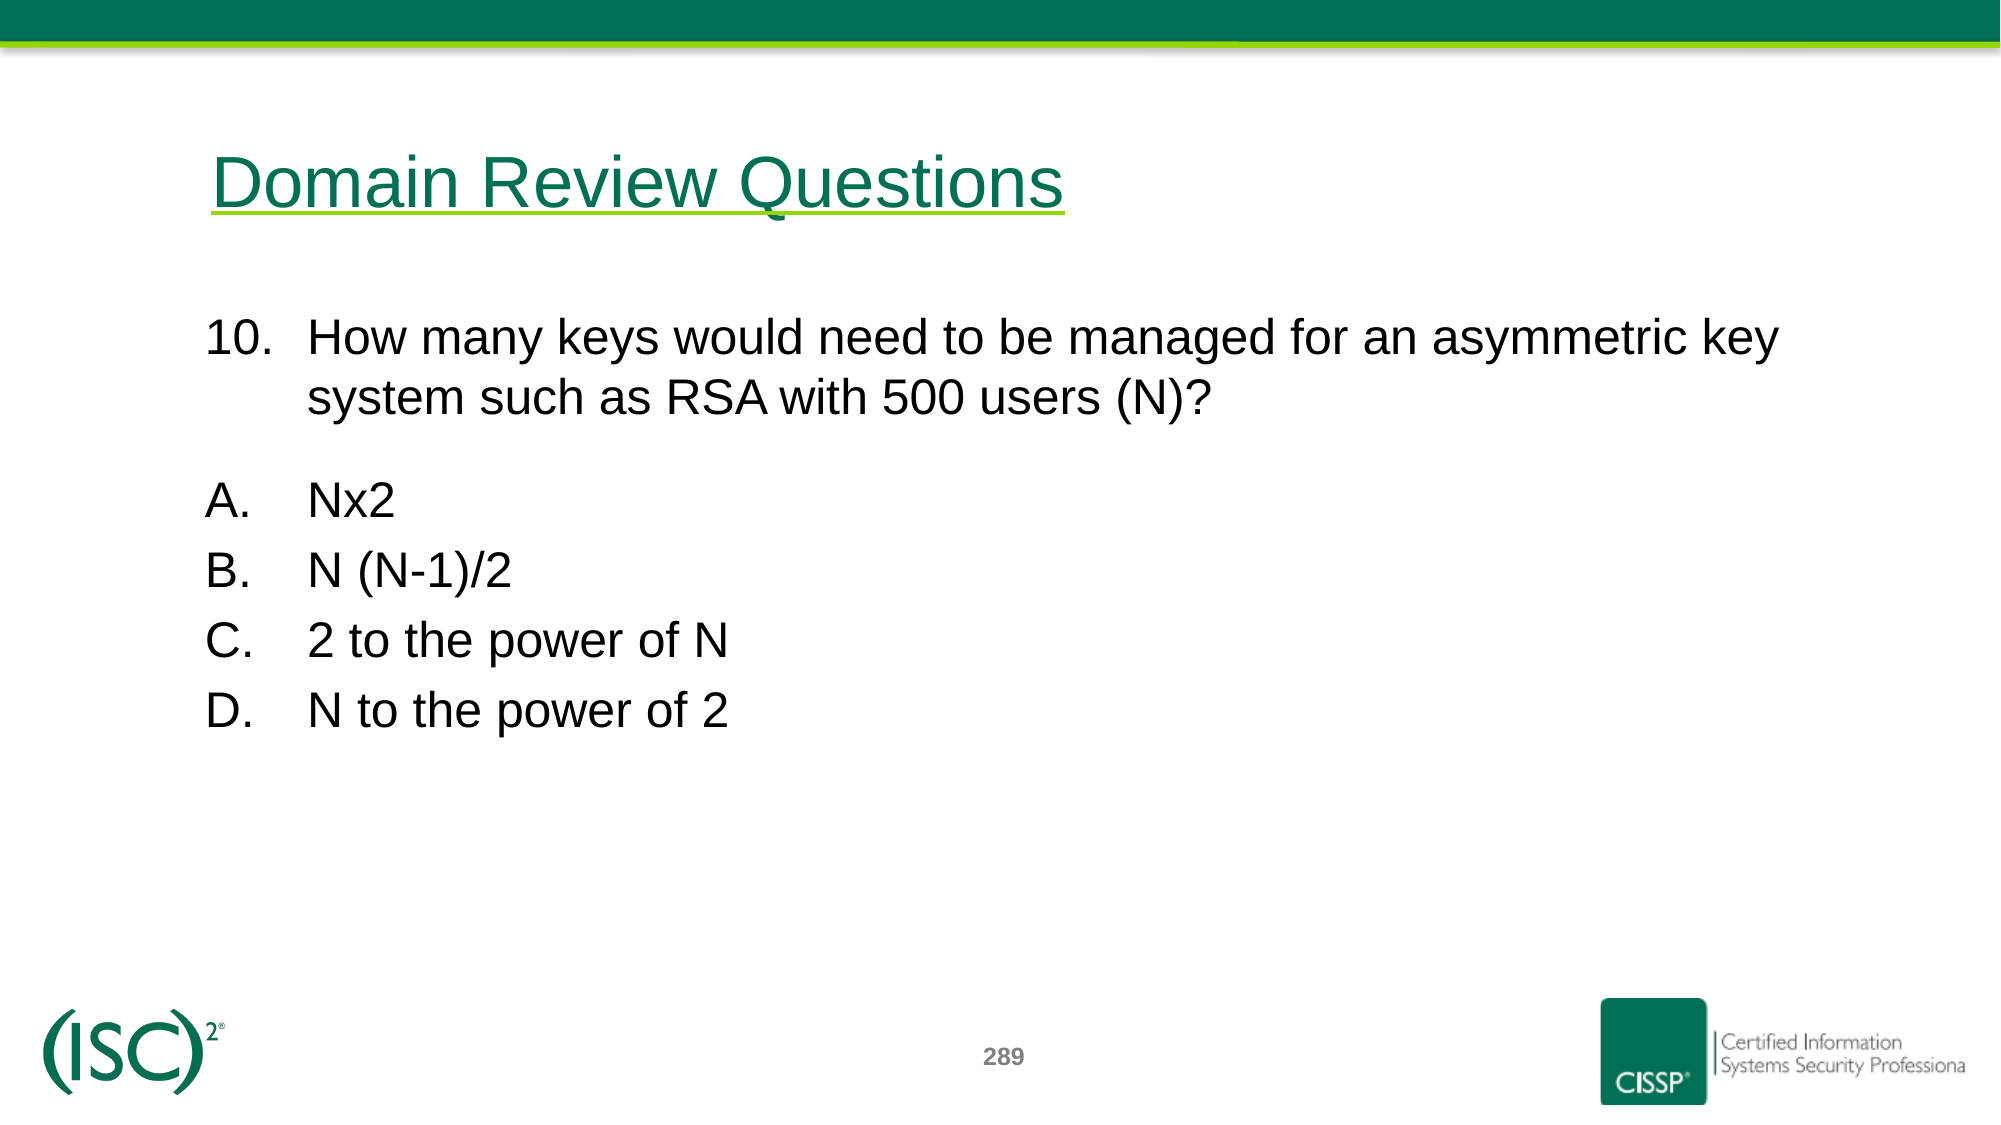

# Domain Review Questions
How many keys would need to be managed for an asymmetric key system such as RSA with 500 users (N)?
Nx2
N (N-1)/2
2 to the power of N
N to the power of 2